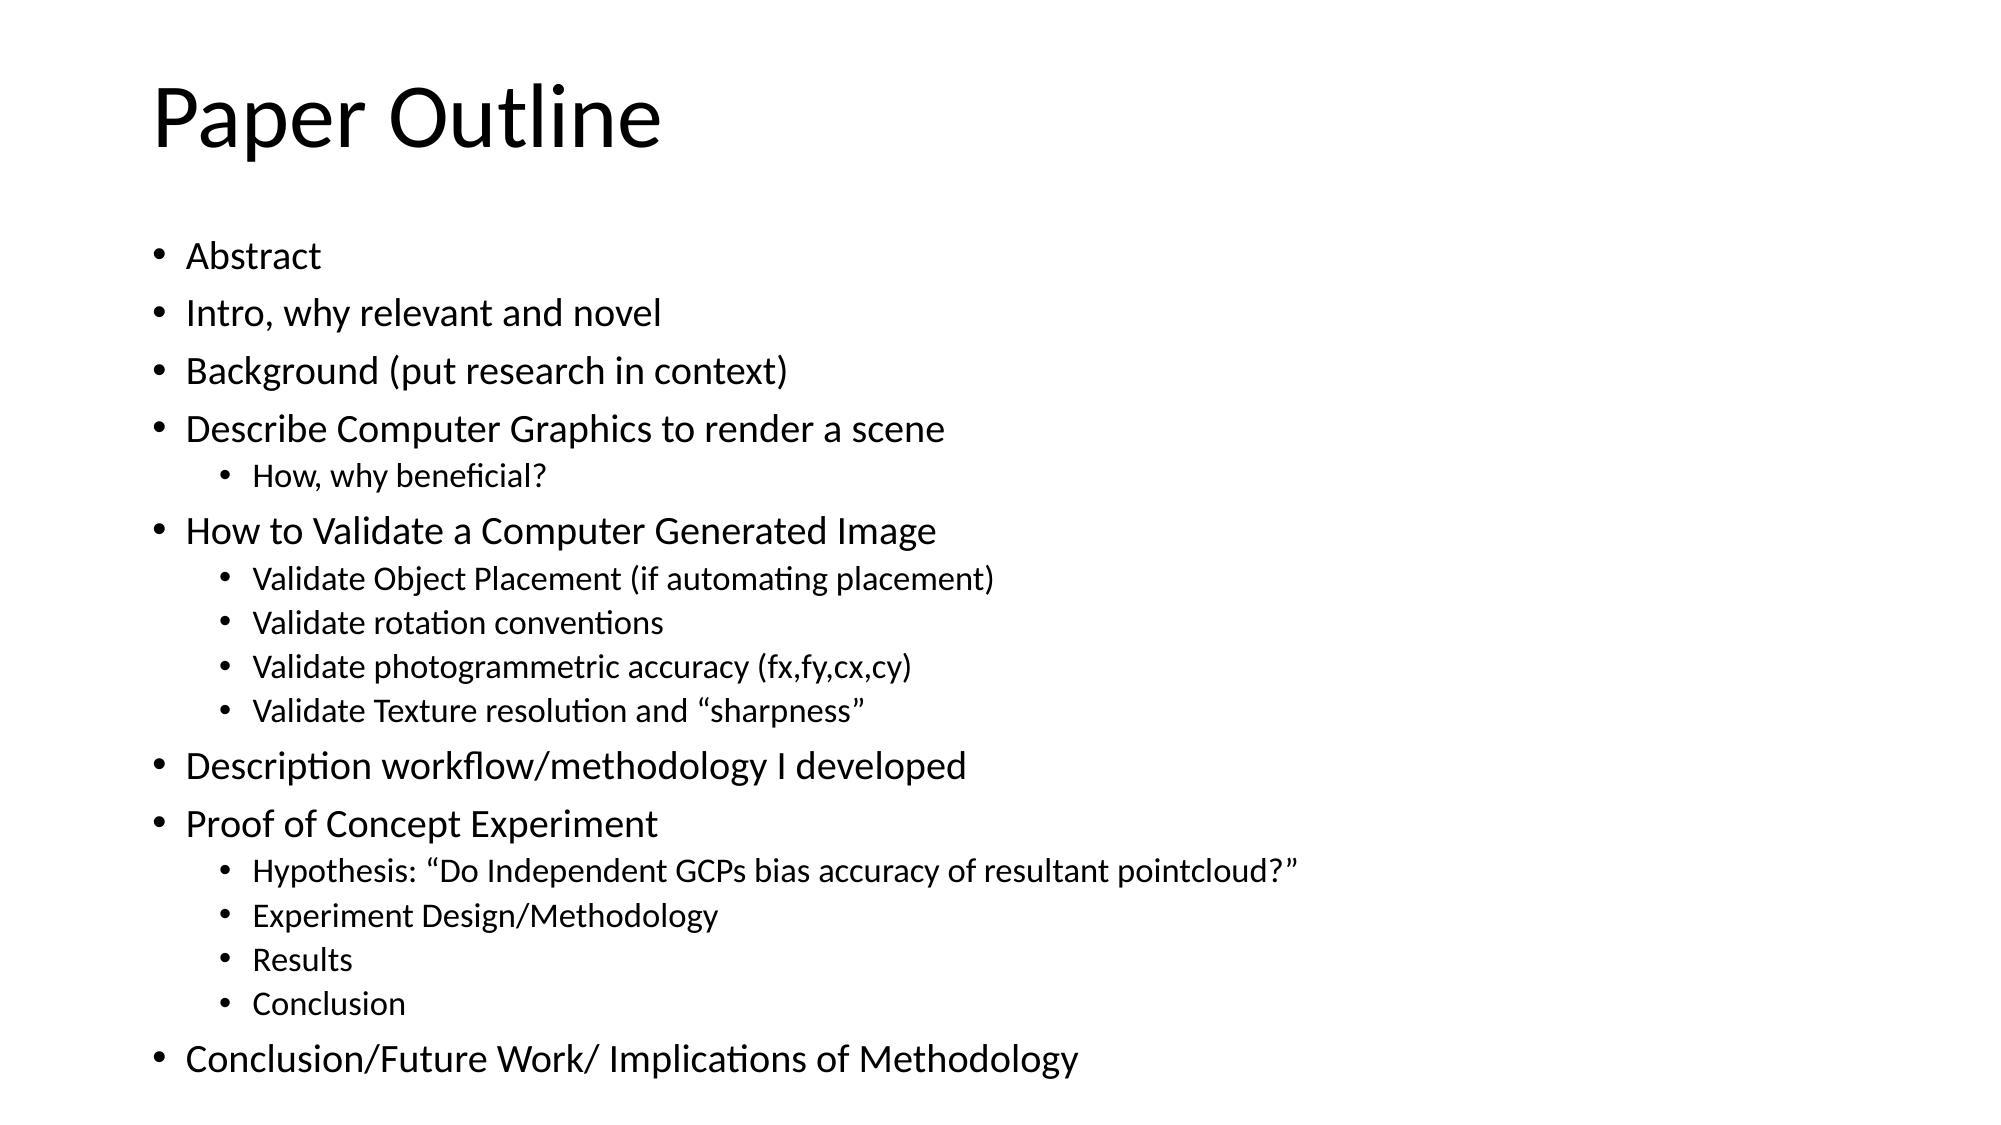

# Paper Outline
Abstract
Intro, why relevant and novel
Background (put research in context)
Describe Computer Graphics to render a scene
How, why beneficial?
How to Validate a Computer Generated Image
Validate Object Placement (if automating placement)
Validate rotation conventions
Validate photogrammetric accuracy (fx,fy,cx,cy)
Validate Texture resolution and “sharpness”
Description workflow/methodology I developed
Proof of Concept Experiment
Hypothesis: “Do Independent GCPs bias accuracy of resultant pointcloud?”
Experiment Design/Methodology
Results
Conclusion
Conclusion/Future Work/ Implications of Methodology